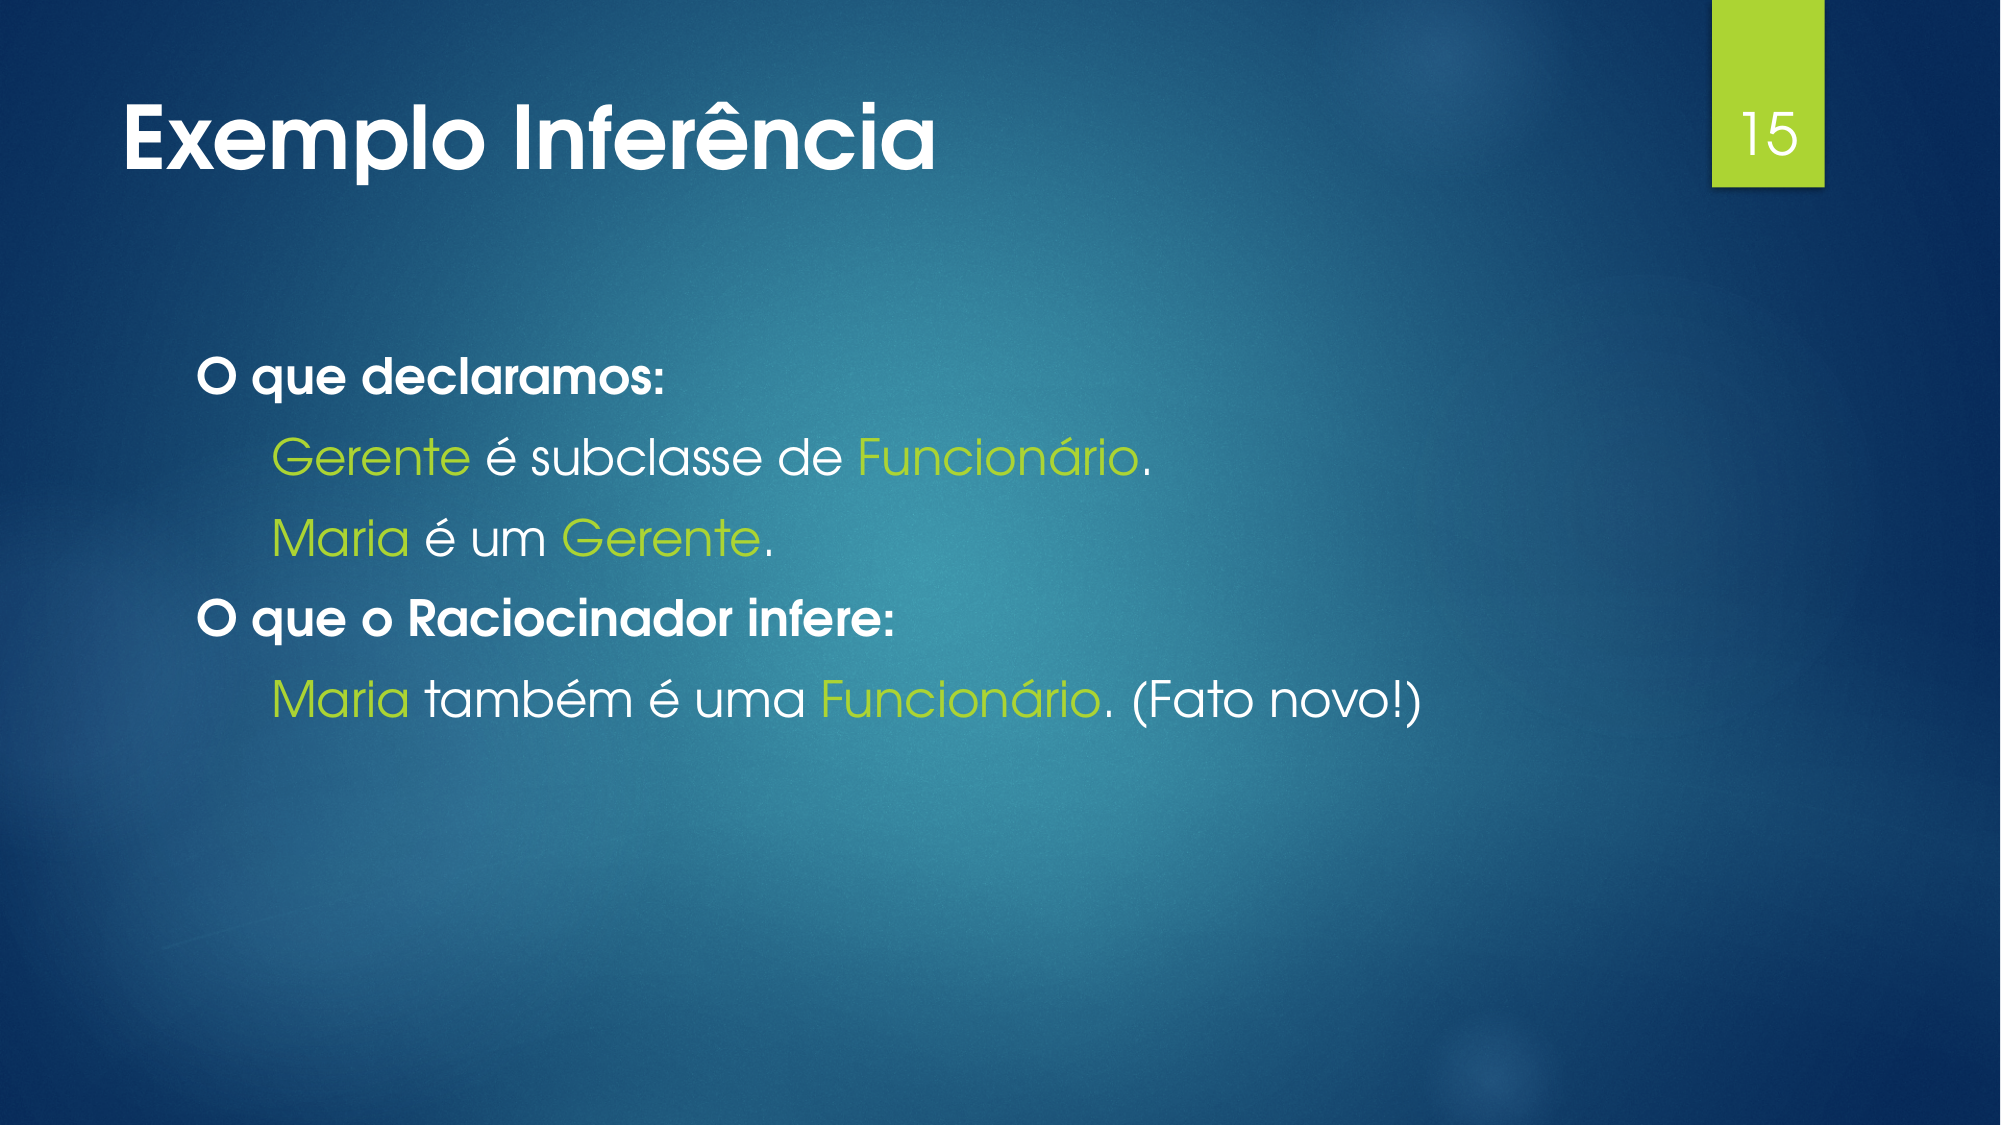

15
# Exemplo Inferência
O que declaramos:
Gerente é subclasse de Funcionário.
Maria é um Gerente.
O que o Raciocinador infere:
Maria também é uma Funcionário. (Fato novo!)